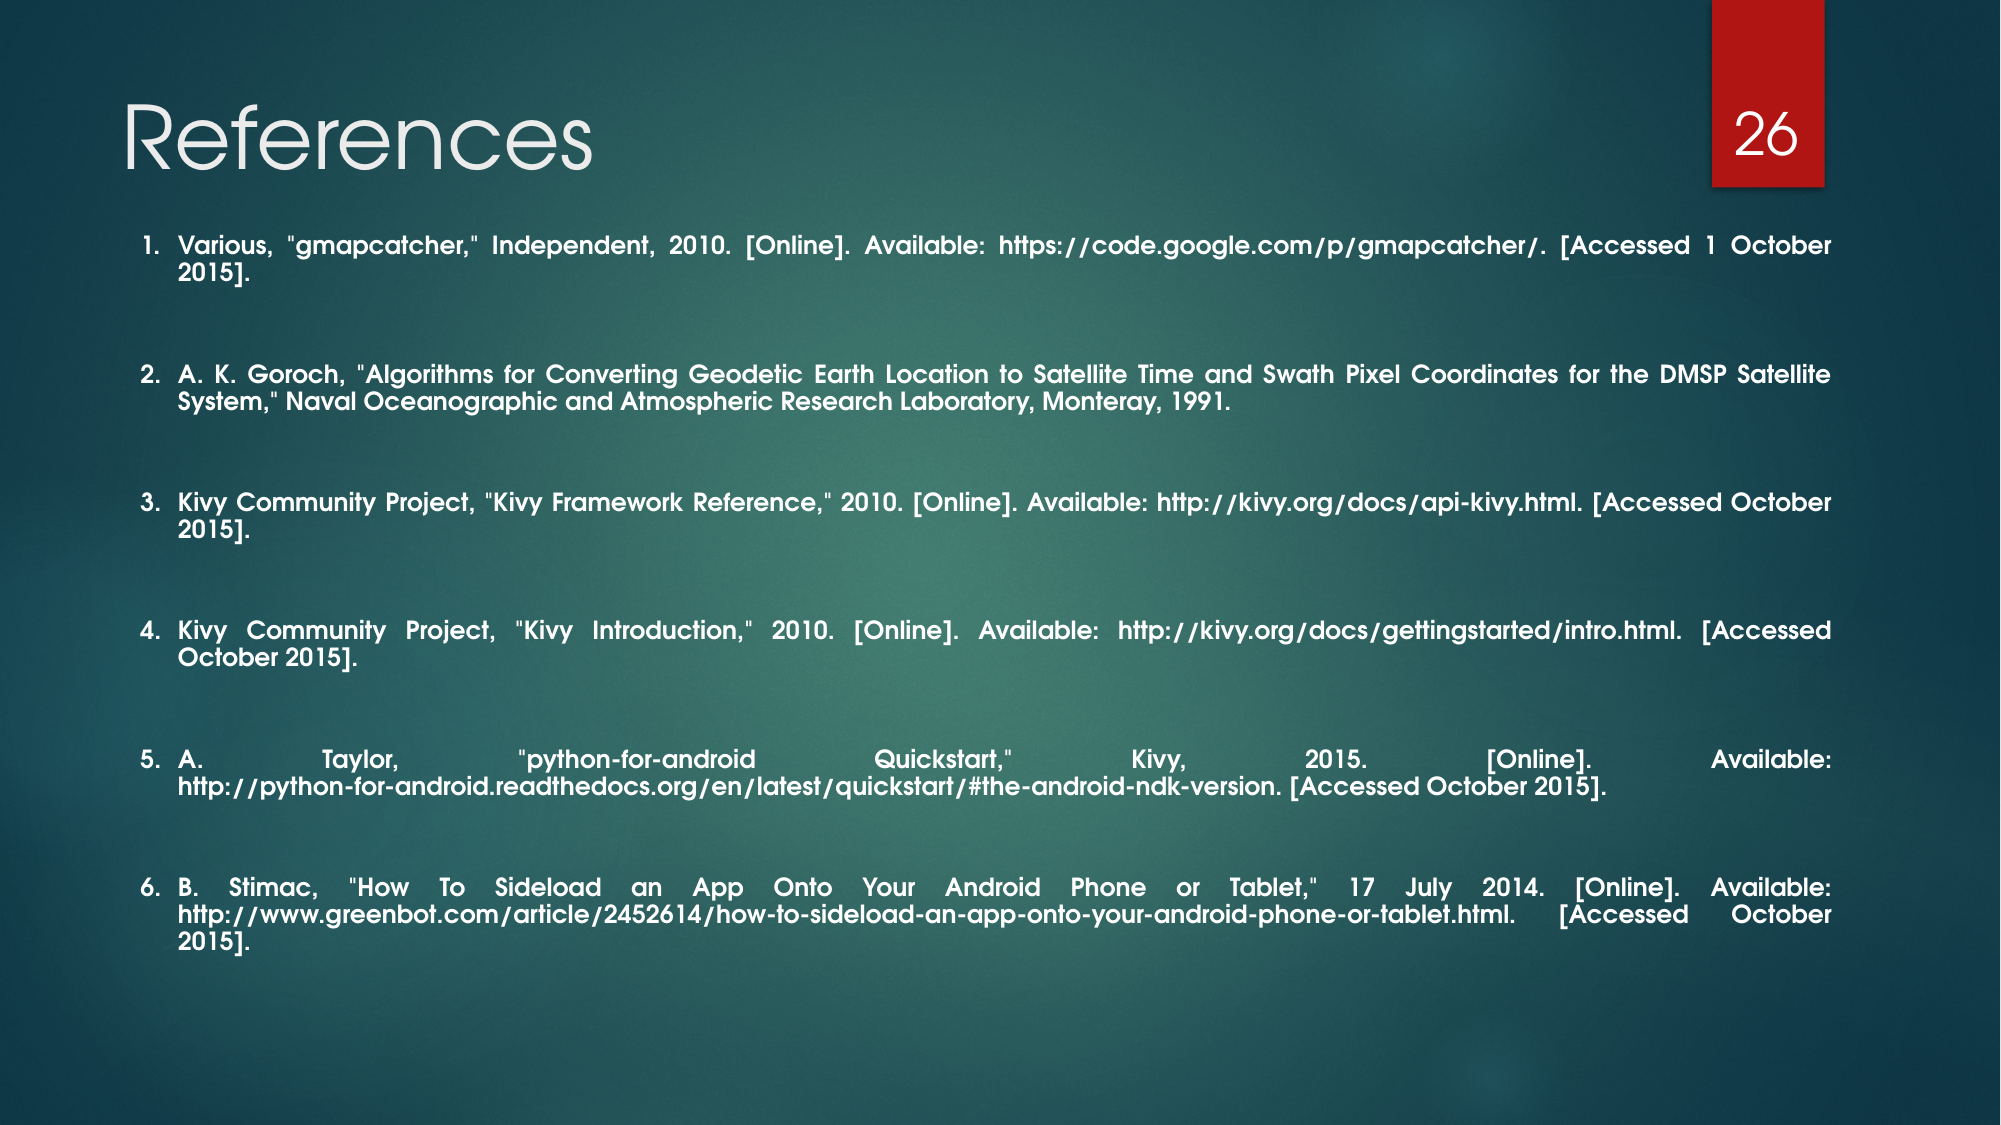

26
# References
| Various, "gmapcatcher," Independent, 2010. [Online]. Available: https://code.google.com/p/gmapcatcher/. [Accessed 1 October 2015]. |
| --- |
| A. K. Goroch, "Algorithms for Converting Geodetic Earth Location to Satellite Time and Swath Pixel Coordinates for the DMSP Satellite System," Naval Oceanographic and Atmospheric Research Laboratory, Monteray, 1991. |
| Kivy Community Project, "Kivy Framework Reference," 2010. [Online]. Available: http://kivy.org/docs/api-kivy.html. [Accessed October 2015]. |
| Kivy Community Project, "Kivy Introduction," 2010. [Online]. Available: http://kivy.org/docs/gettingstarted/intro.html. [Accessed October 2015]. |
| A. Taylor, "python-for-android Quickstart," Kivy, 2015. [Online]. Available: http://python-for-android.readthedocs.org/en/latest/quickstart/#the-android-ndk-version. [Accessed October 2015]. |
| B. Stimac, "How To Sideload an App Onto Your Android Phone or Tablet," 17 July 2014. [Online]. Available: http://www.greenbot.com/article/2452614/how-to-sideload-an-app-onto-your-android-phone-or-tablet.html. [Accessed October 2015]. |